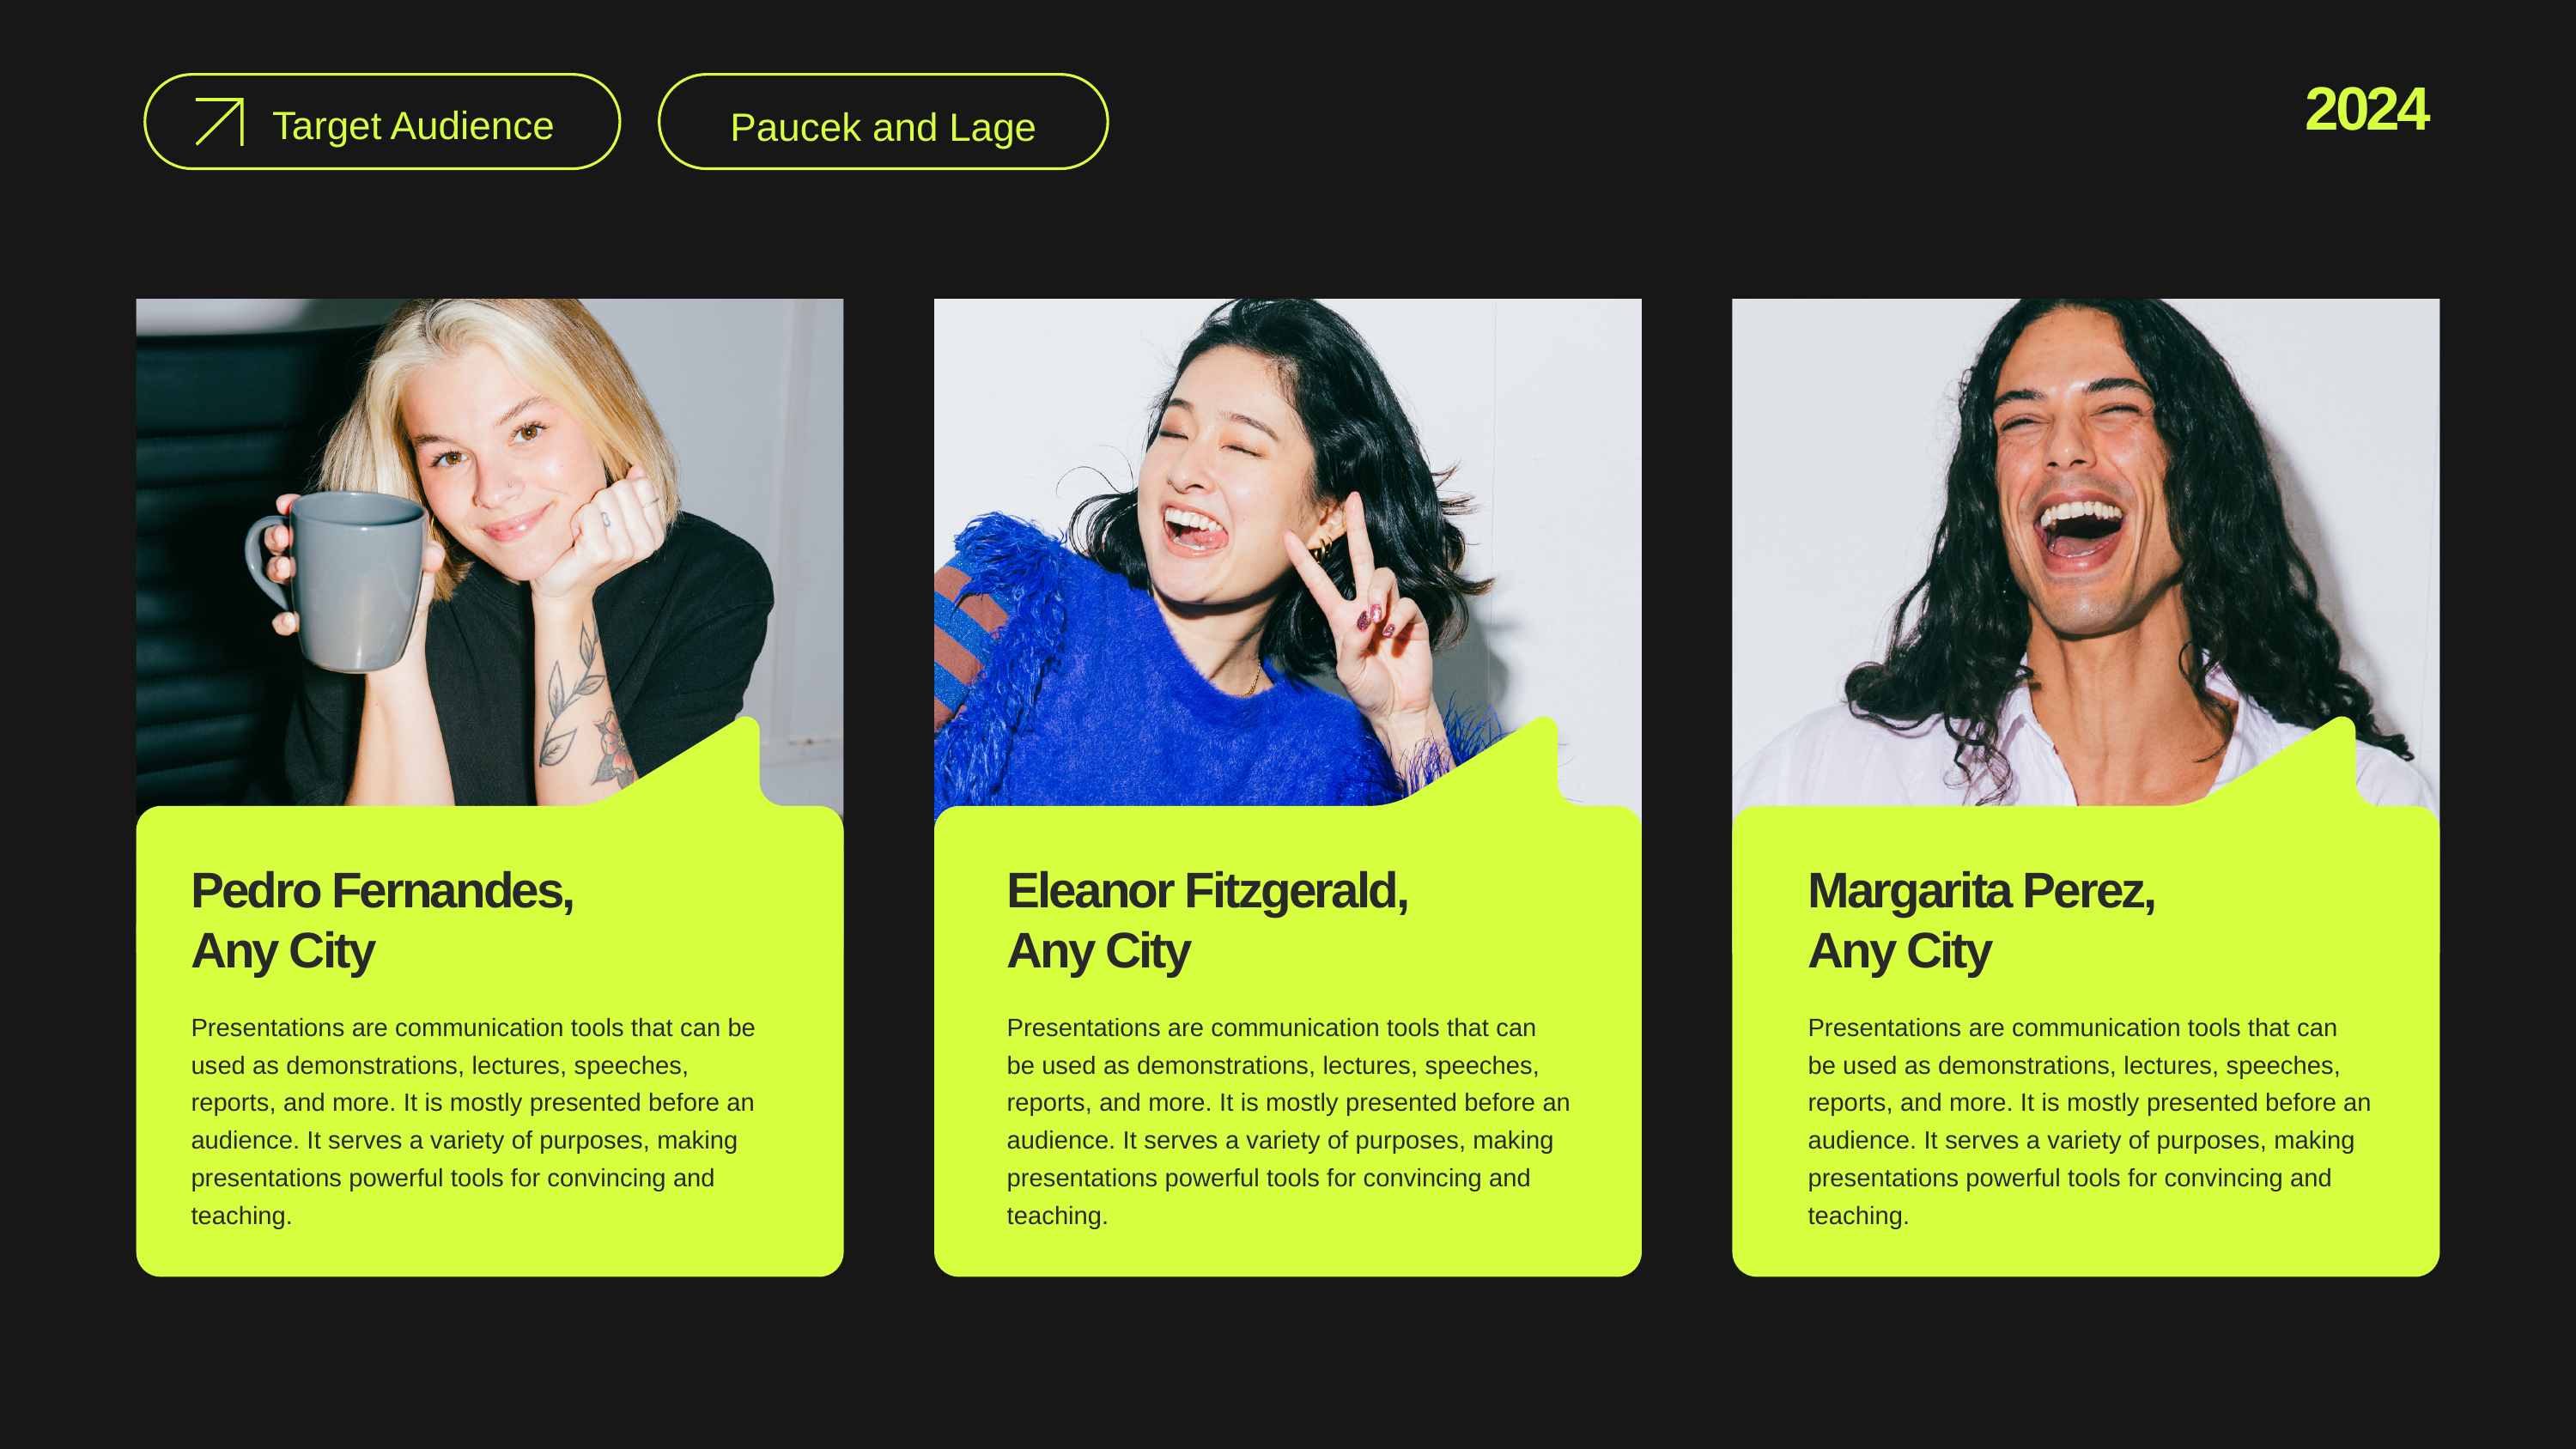

Paucek and Lage
2024
Target Audience

Pedro Fernandes,
Any City
Eleanor Fitzgerald,
Any City
Margarita Perez,
Any City
Presentations are communication tools that can be used as demonstrations, lectures, speeches, reports, and more. It is mostly presented before an audience. It serves a variety of purposes, making presentations powerful tools for convincing and teaching.
Presentations are communication tools that can be used as demonstrations, lectures, speeches, reports, and more. It is mostly presented before an audience. It serves a variety of purposes, making presentations powerful tools for convincing and teaching.
Presentations are communication tools that can be used as demonstrations, lectures, speeches, reports, and more. It is mostly presented before an audience. It serves a variety of purposes, making presentations powerful tools for convincing and teaching.